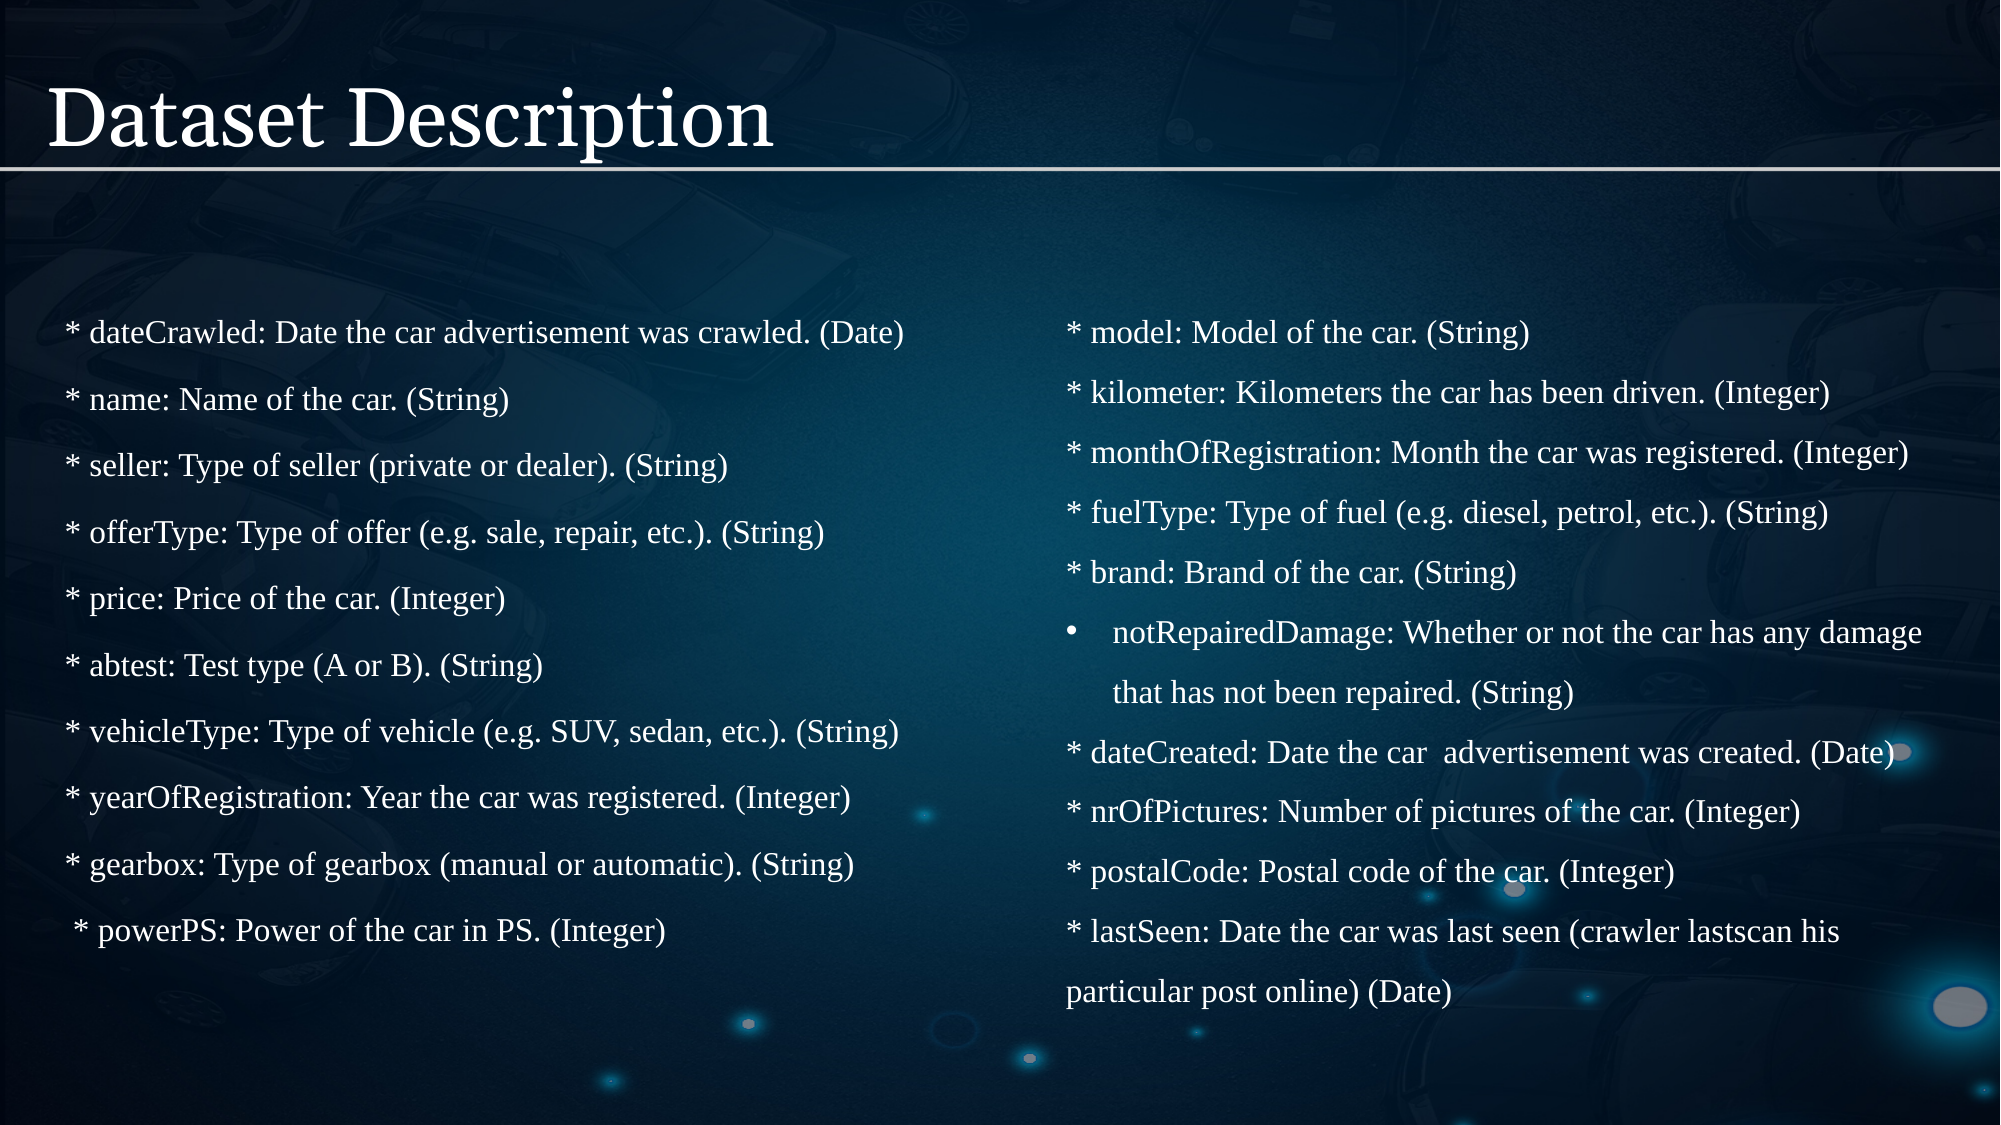

# Dataset Description
* dateCrawled: Date the car advertisement was crawled. (Date)
* name: Name of the car. (String)
* seller: Type of seller (private or dealer). (String)
* offerType: Type of offer (e.g. sale, repair, etc.). (String)
* price: Price of the car. (Integer)
* abtest: Test type (A or B). (String)
* vehicleType: Type of vehicle (e.g. SUV, sedan, etc.). (String)
* yearOfRegistration: Year the car was registered. (Integer)
* gearbox: Type of gearbox (manual or automatic). (String)
 * powerPS: Power of the car in PS. (Integer)

* model: Model of the car. (String)
* kilometer: Kilometers the car has been driven. (Integer)
* monthOfRegistration: Month the car was registered. (Integer)
* fuelType: Type of fuel (e.g. diesel, petrol, etc.). (String)
* brand: Brand of the car. (String)
notRepairedDamage: Whether or not the car has any damage that has not been repaired. (String)
* dateCreated: Date the car  advertisement was created. (Date)
* nrOfPictures: Number of pictures of the car. (Integer)
* postalCode: Postal code of the car. (Integer)
* lastSeen: Date the car was last seen (crawler lastscan his particular post online) (Date)